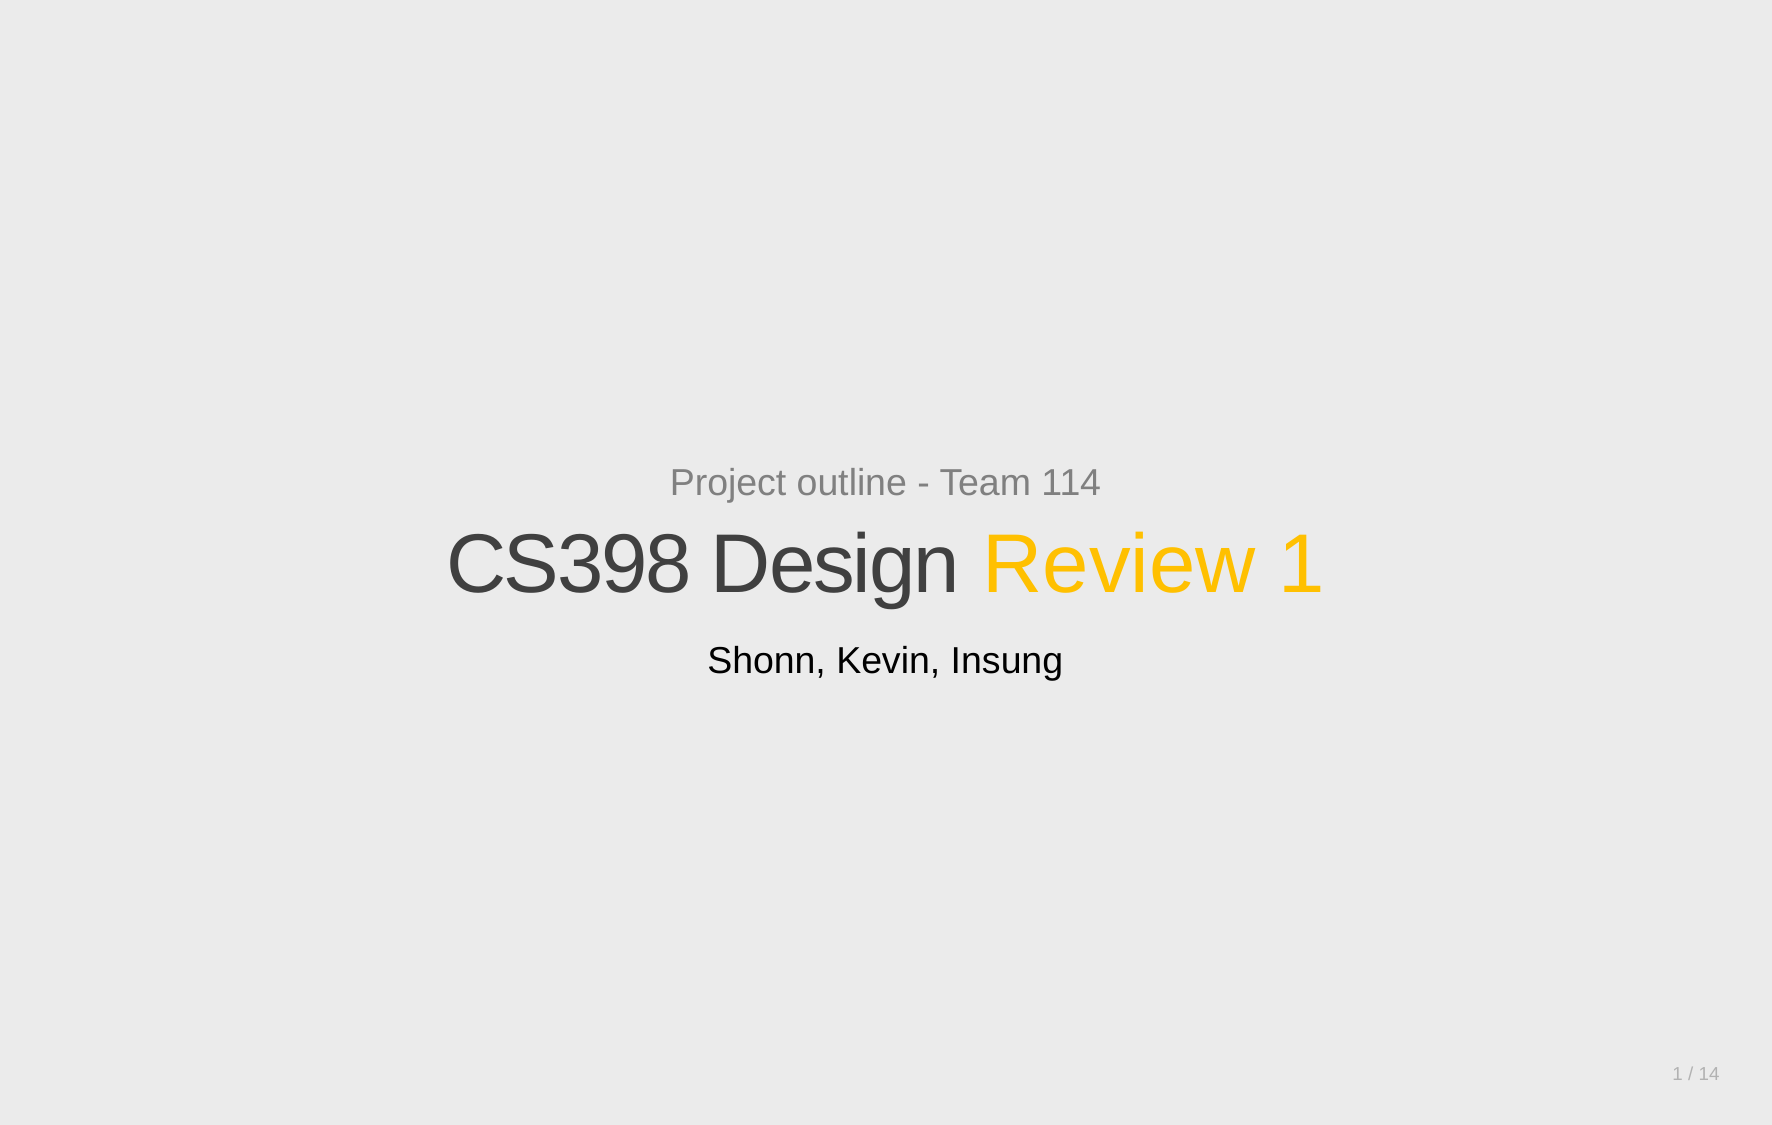

Project outline - Team 114
CS398 Design Review 1
Shonn, Kevin, Insung
1 / 14